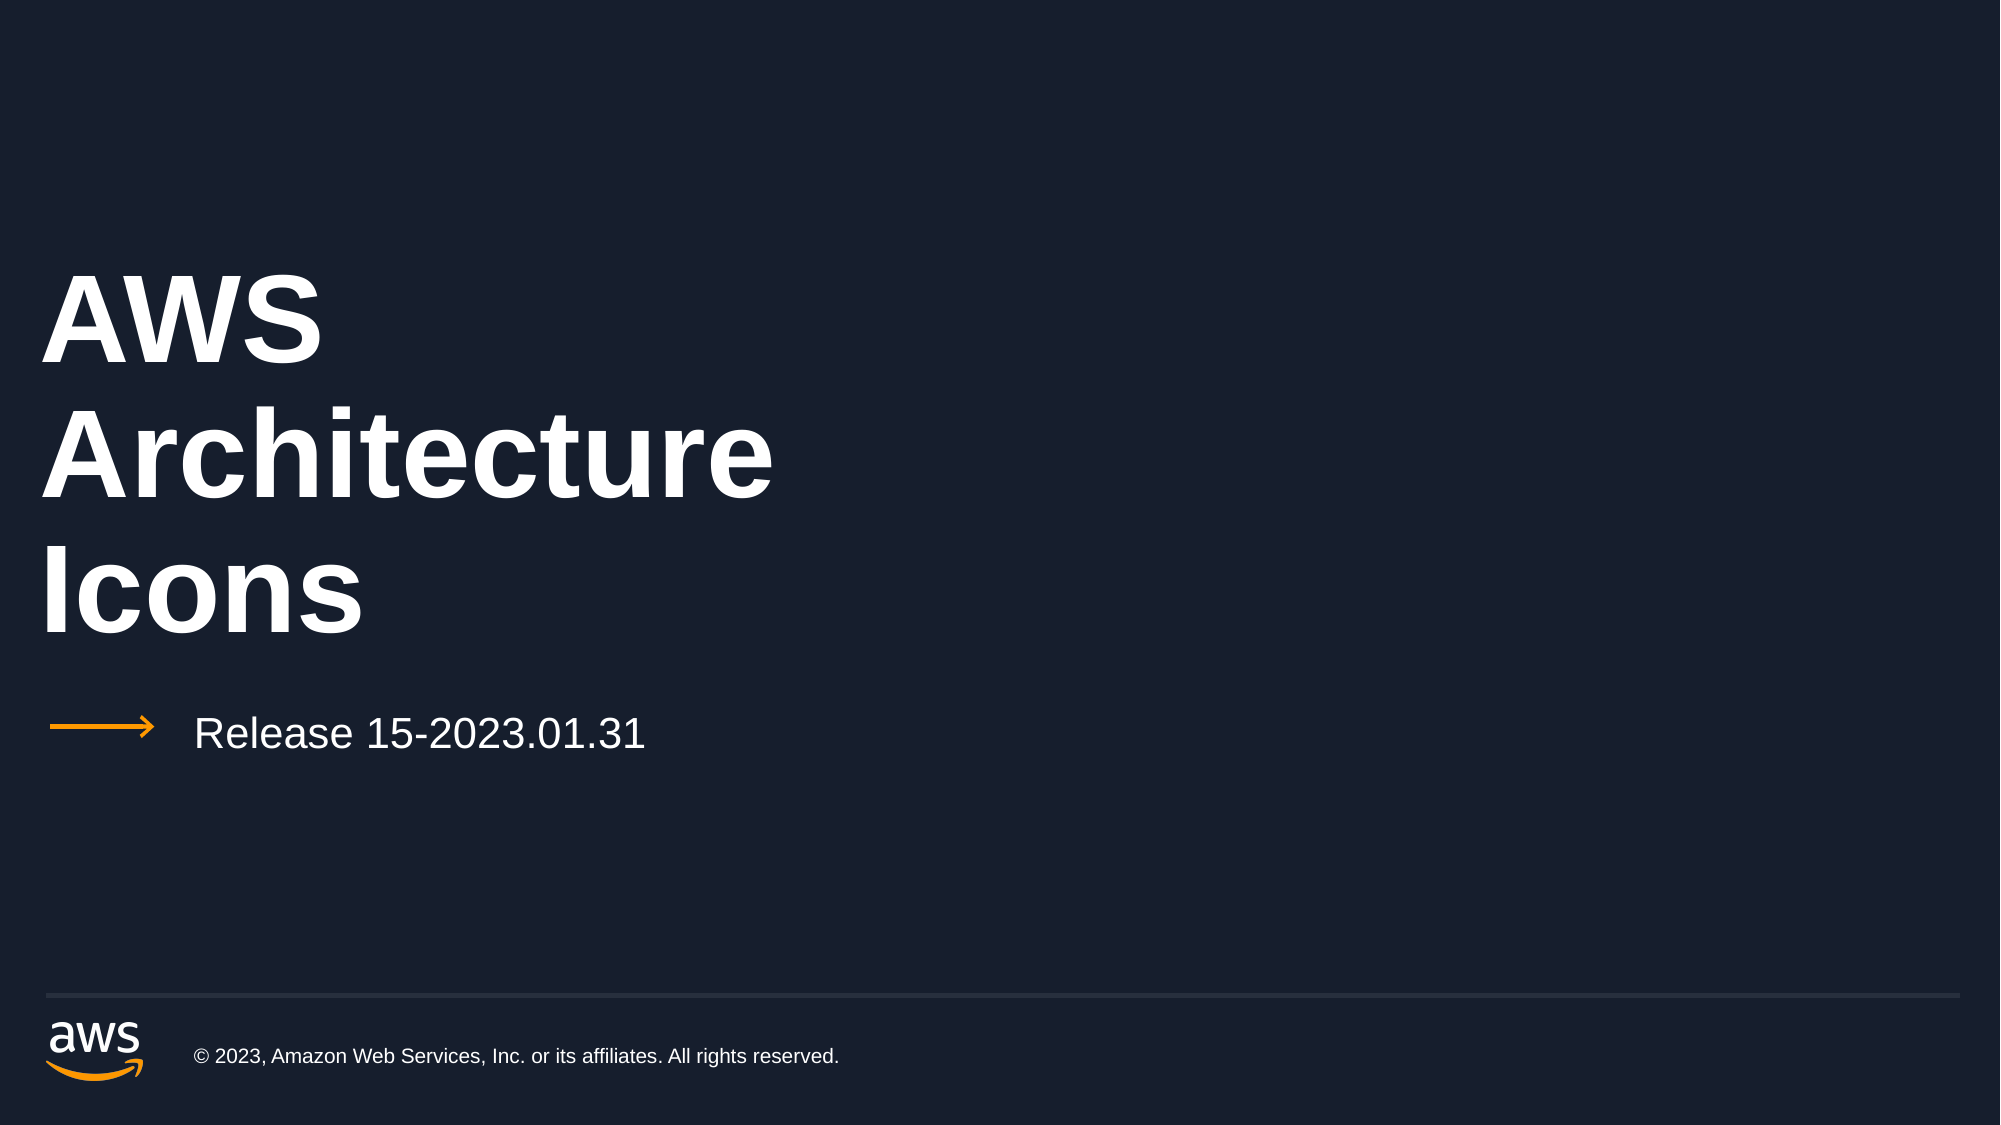

# AWS Architecture Icons
Release 15-2023.01.31
© 2023, Amazon Web Services, Inc. or its affiliates. All rights reserved.
1